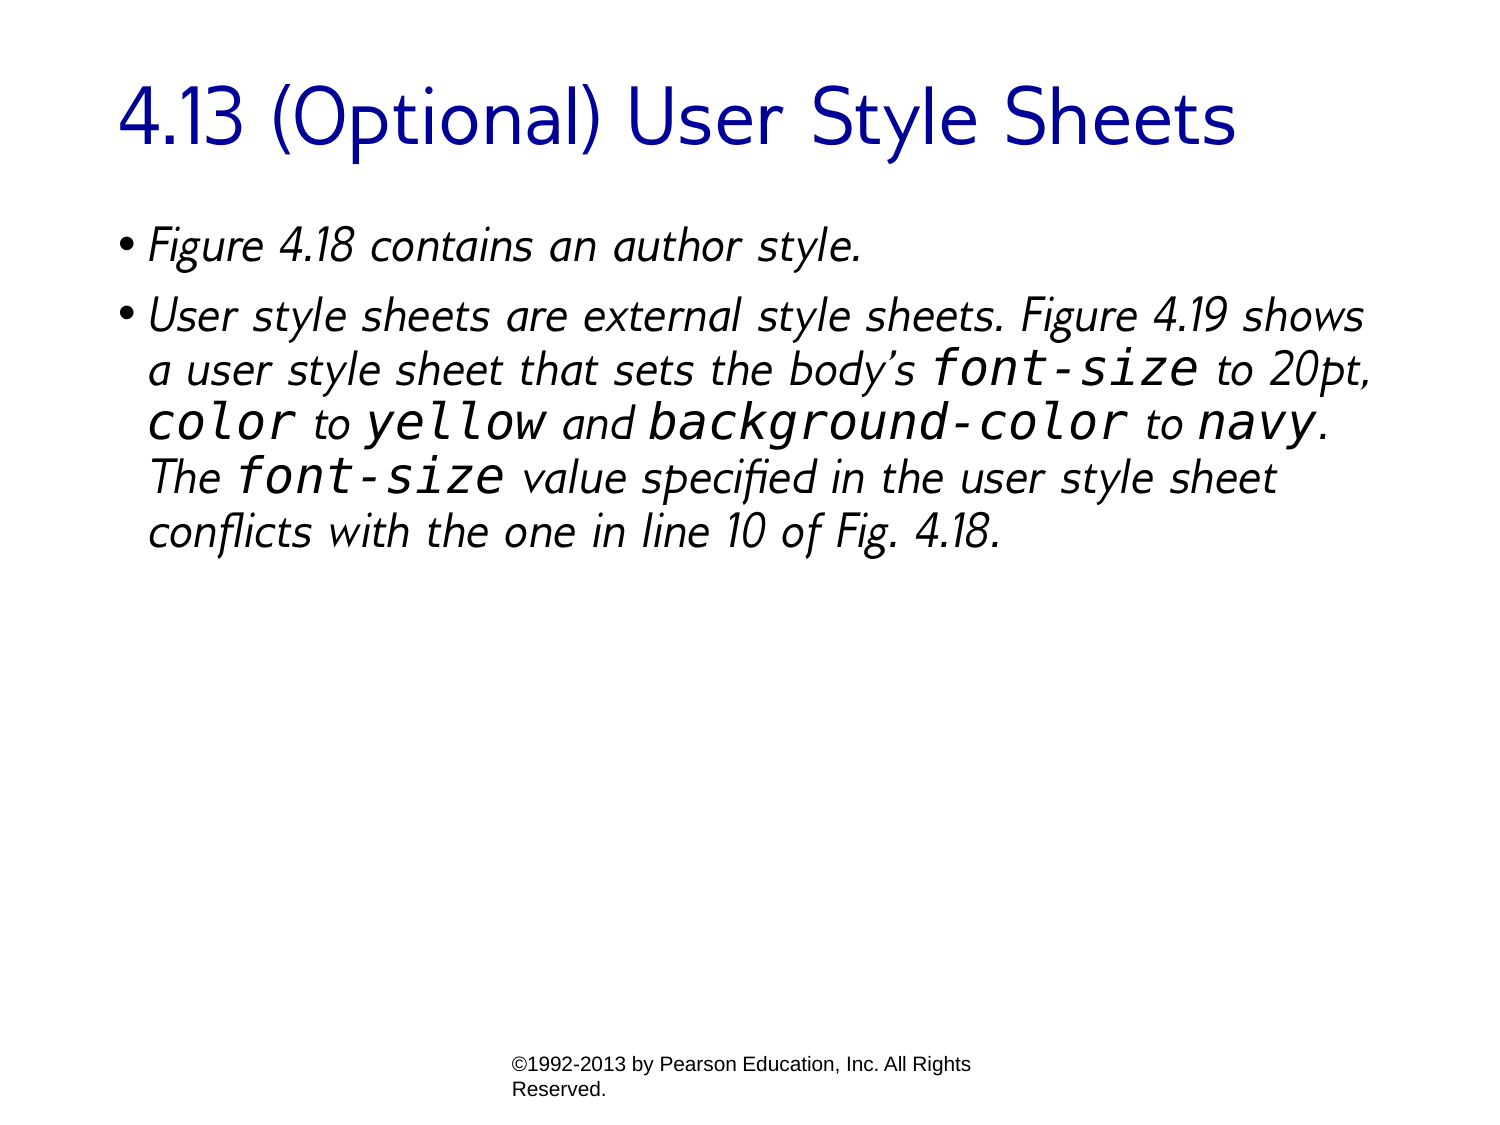

# 4.13 (Optional) User Style Sheets
Figure 4.18 contains an author style.
User style sheets are external style sheets. Figure 4.19 shows a user style sheet that sets the body’s font-size to 20pt, color to yellow and background-color to navy. The font-size value specified in the user style sheet conflicts with the one in line 10 of Fig. 4.18.
©1992-2013 by Pearson Education, Inc. All Rights Reserved.